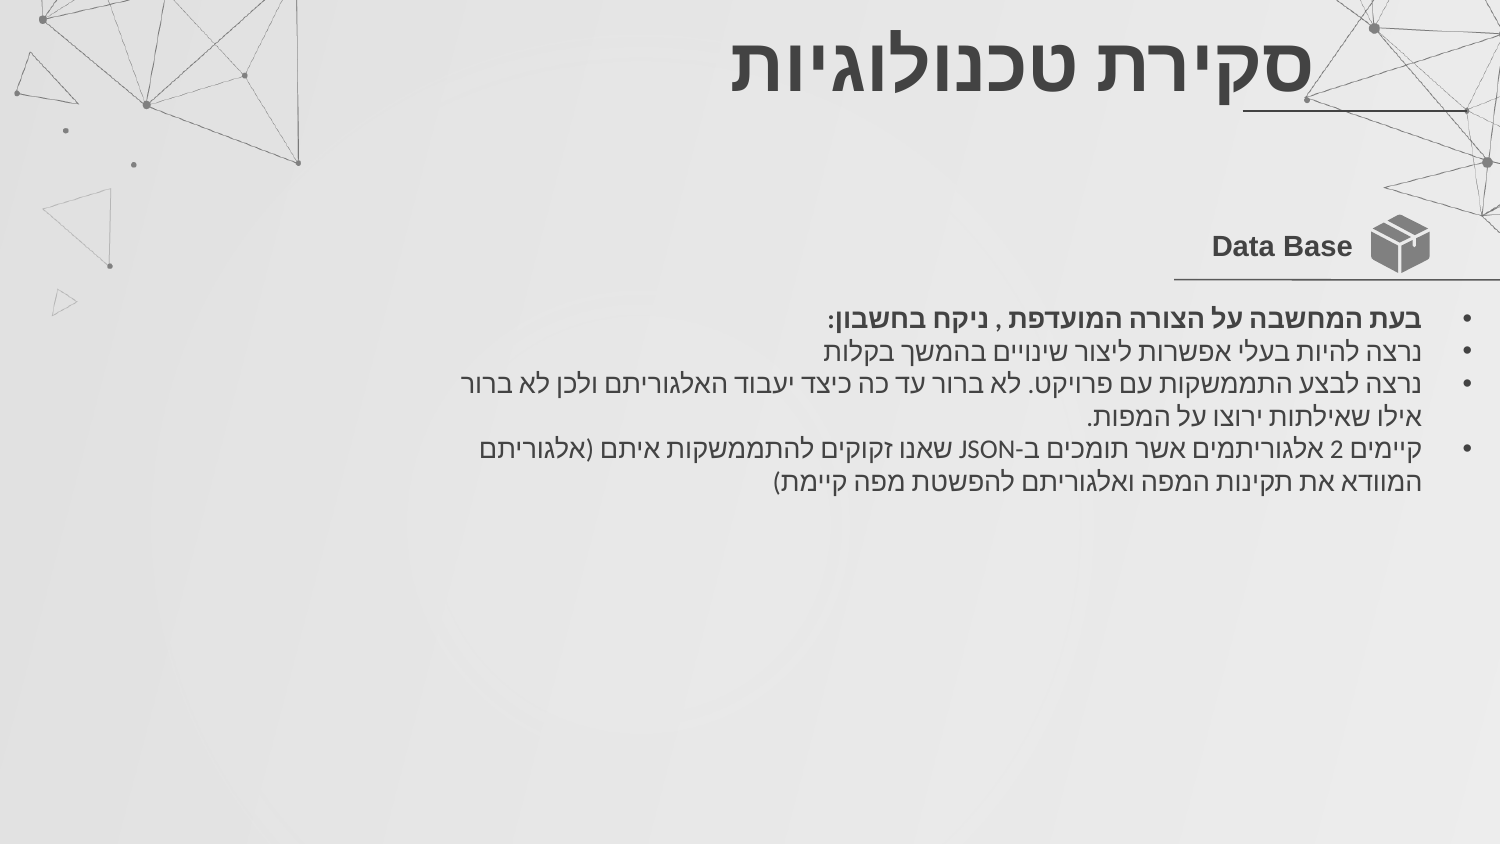

# סקירת טכנולוגיות

Data Base
בעת המחשבה על הצורה המועדפת , ניקח בחשבון:
נרצה להיות בעלי אפשרות ליצור שינויים בהמשך בקלות
נרצה לבצע התממשקות עם פרויקט. לא ברור עד כה כיצד יעבוד האלגוריתם ולכן לא ברור אילו שאילתות ירוצו על המפות.
קיימים 2 אלגוריתמים אשר תומכים ב-JSON שאנו זקוקים להתממשקות איתם (אלגוריתם המוודא את תקינות המפה ואלגוריתם להפשטת מפה קיימת)